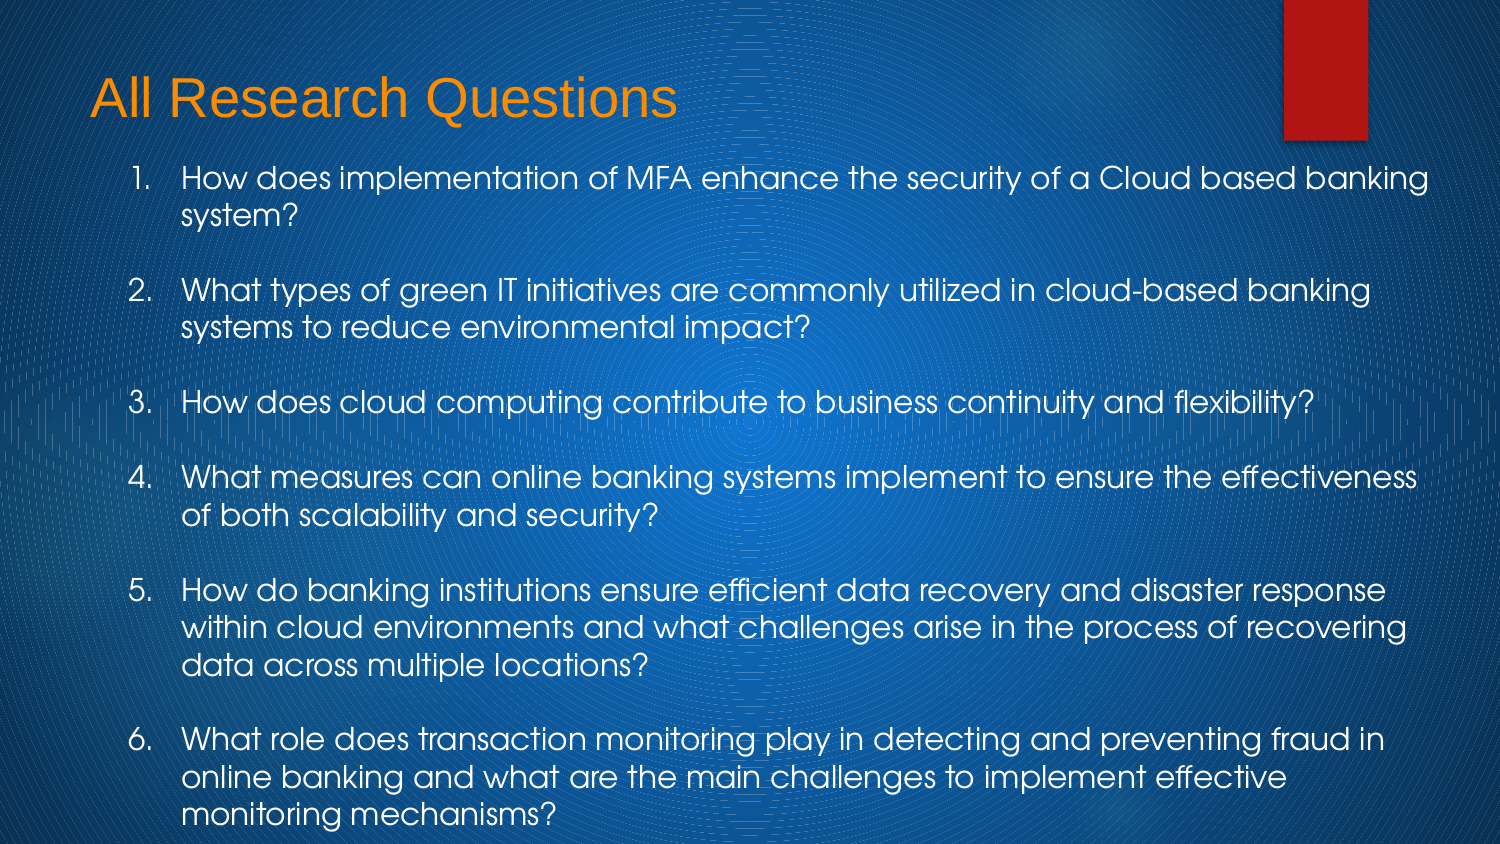

# All Research Questions
How does implementation of MFA enhance the security of a Cloud based banking system?

What types of green IT initiatives are commonly utilized in cloud-based banking systems to reduce environmental impact?

How does cloud computing contribute to business continuity and flexibility?

What measures can online banking systems implement to ensure the effectiveness of both scalability and security?

How do banking institutions ensure efficient data recovery and disaster response within cloud environments and what challenges arise in the process of recovering data across multiple locations?

What role does transaction monitoring play in detecting and preventing fraud in online banking and what are the main challenges to implement effective monitoring mechanisms?